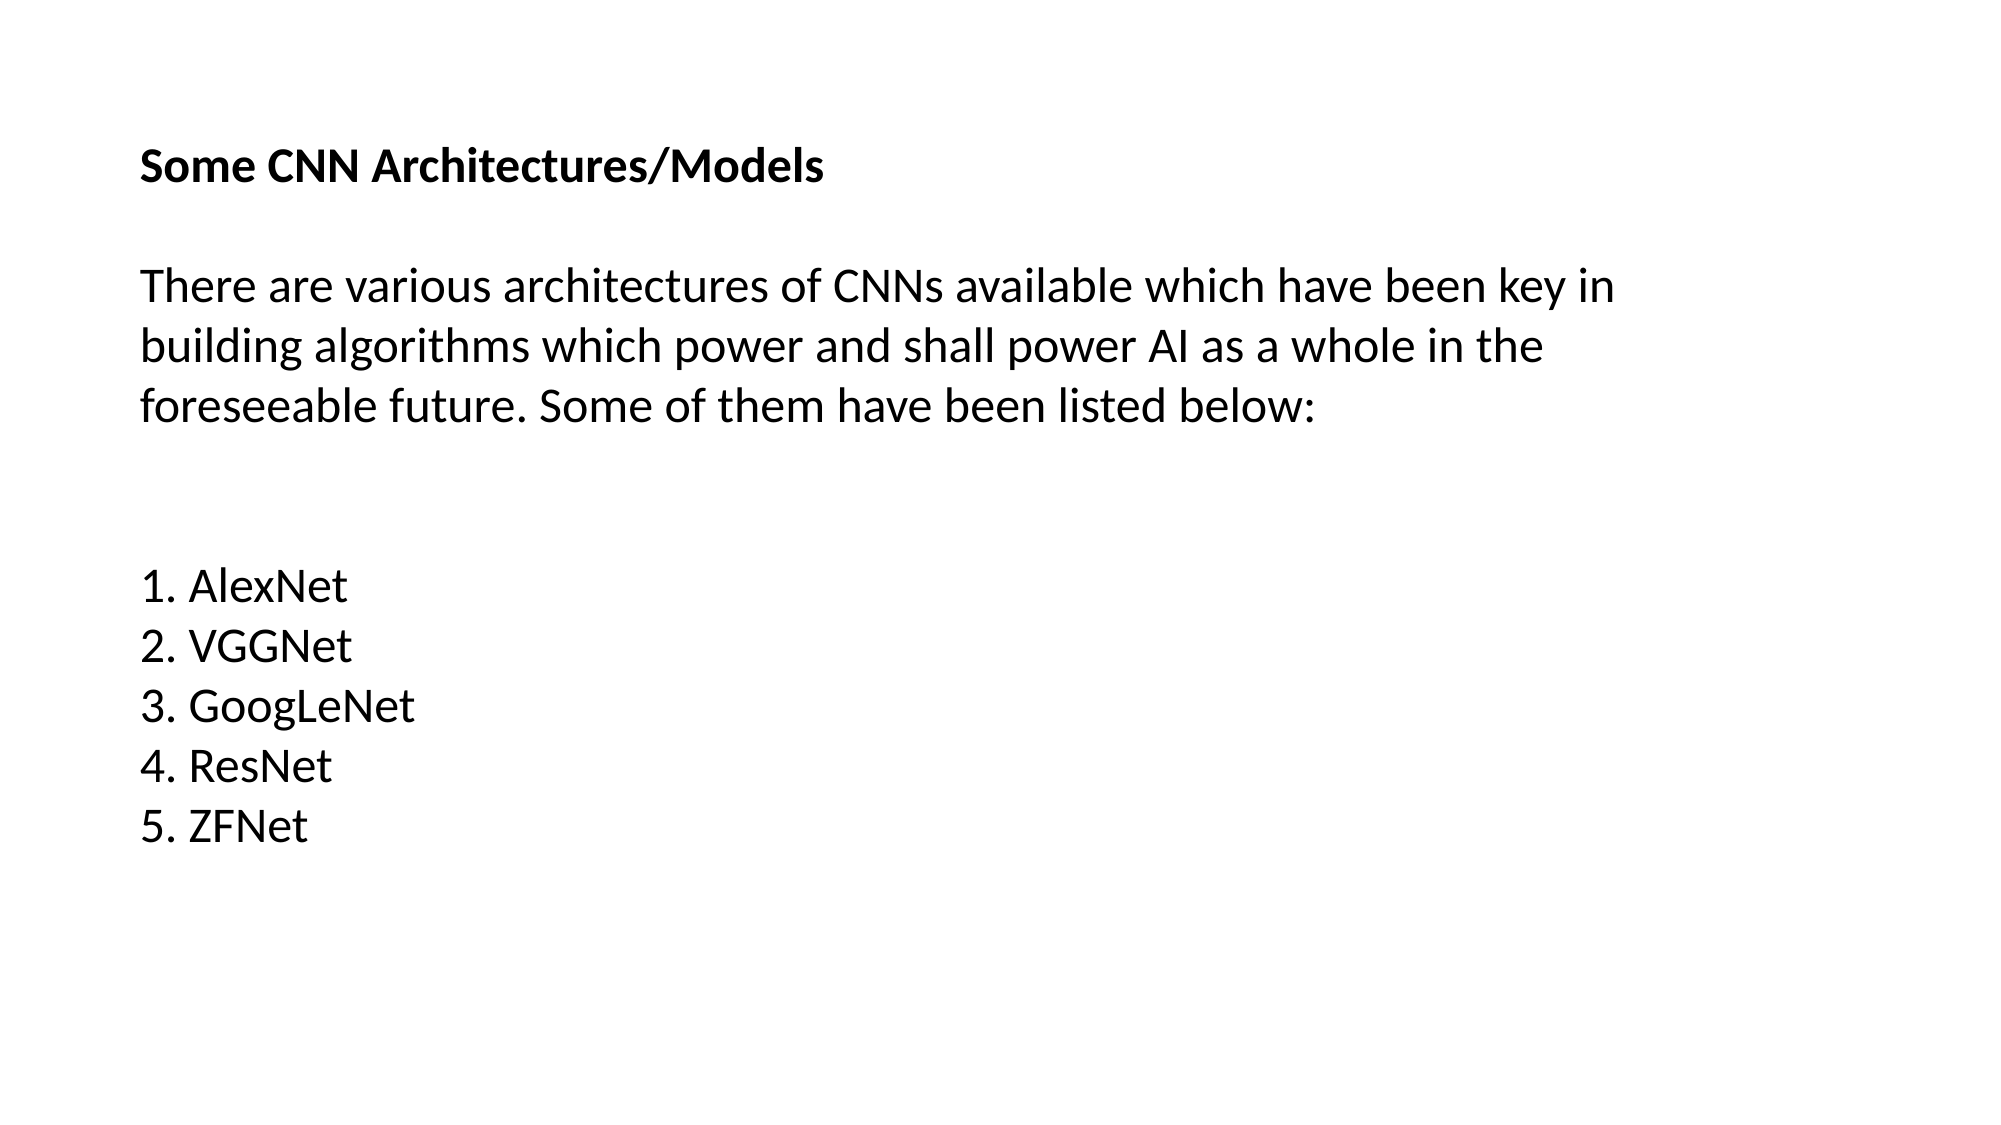

Some CNN Architectures/Models

There are various architectures of CNNs available which have been key in building algorithms which power and shall power AI as a whole in the foreseeable future. Some of them have been listed below:

 AlexNet
 VGGNet
 GoogLeNet
 ResNet
 ZFNet